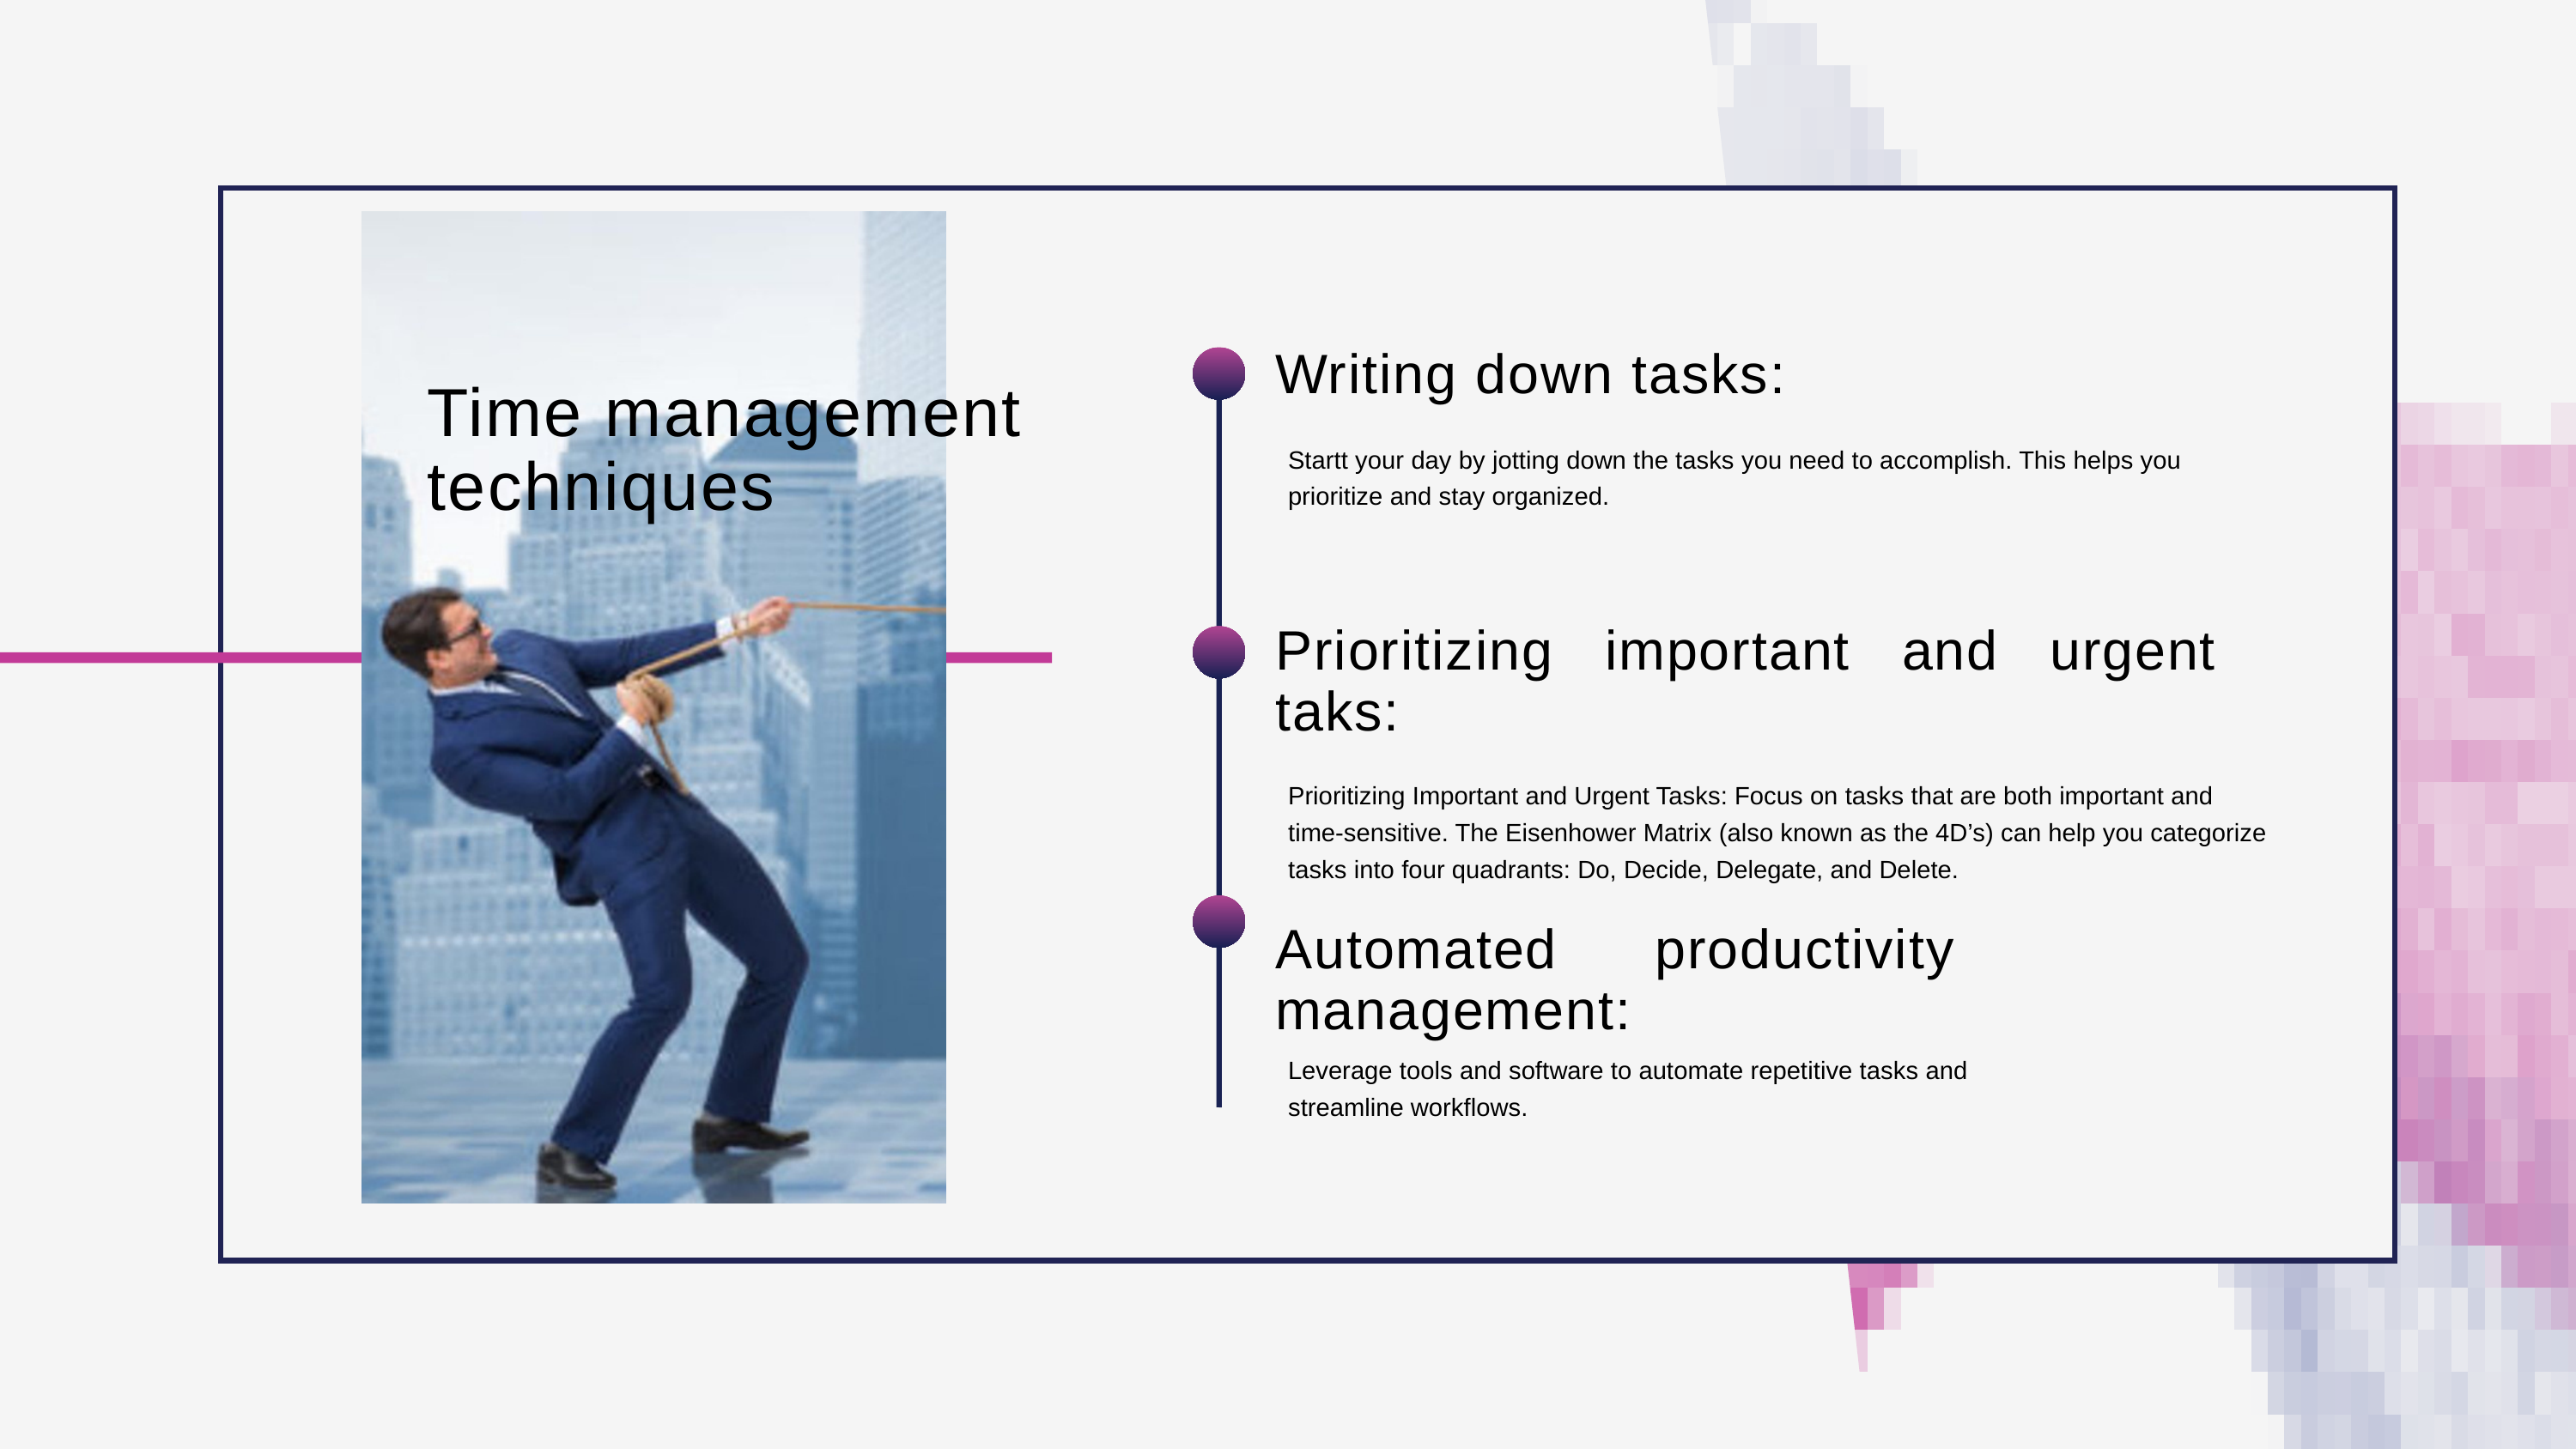

Writing down tasks:

Time management techniques
Startt your day by jotting down the tasks you need to accomplish. This helps you
prioritize and stay organized.
Prioritizing important and urgent taks:

Prioritizing Important and Urgent Tasks: Focus on tasks that are both important and time-sensitive. The Eisenhower Matrix (also known as the 4D’s) can help you categorize tasks into four quadrants: Do, Decide, Delegate, and Delete.

Automated productivity management:
Leverage tools and software to automate repetitive tasks and
streamline workflows.